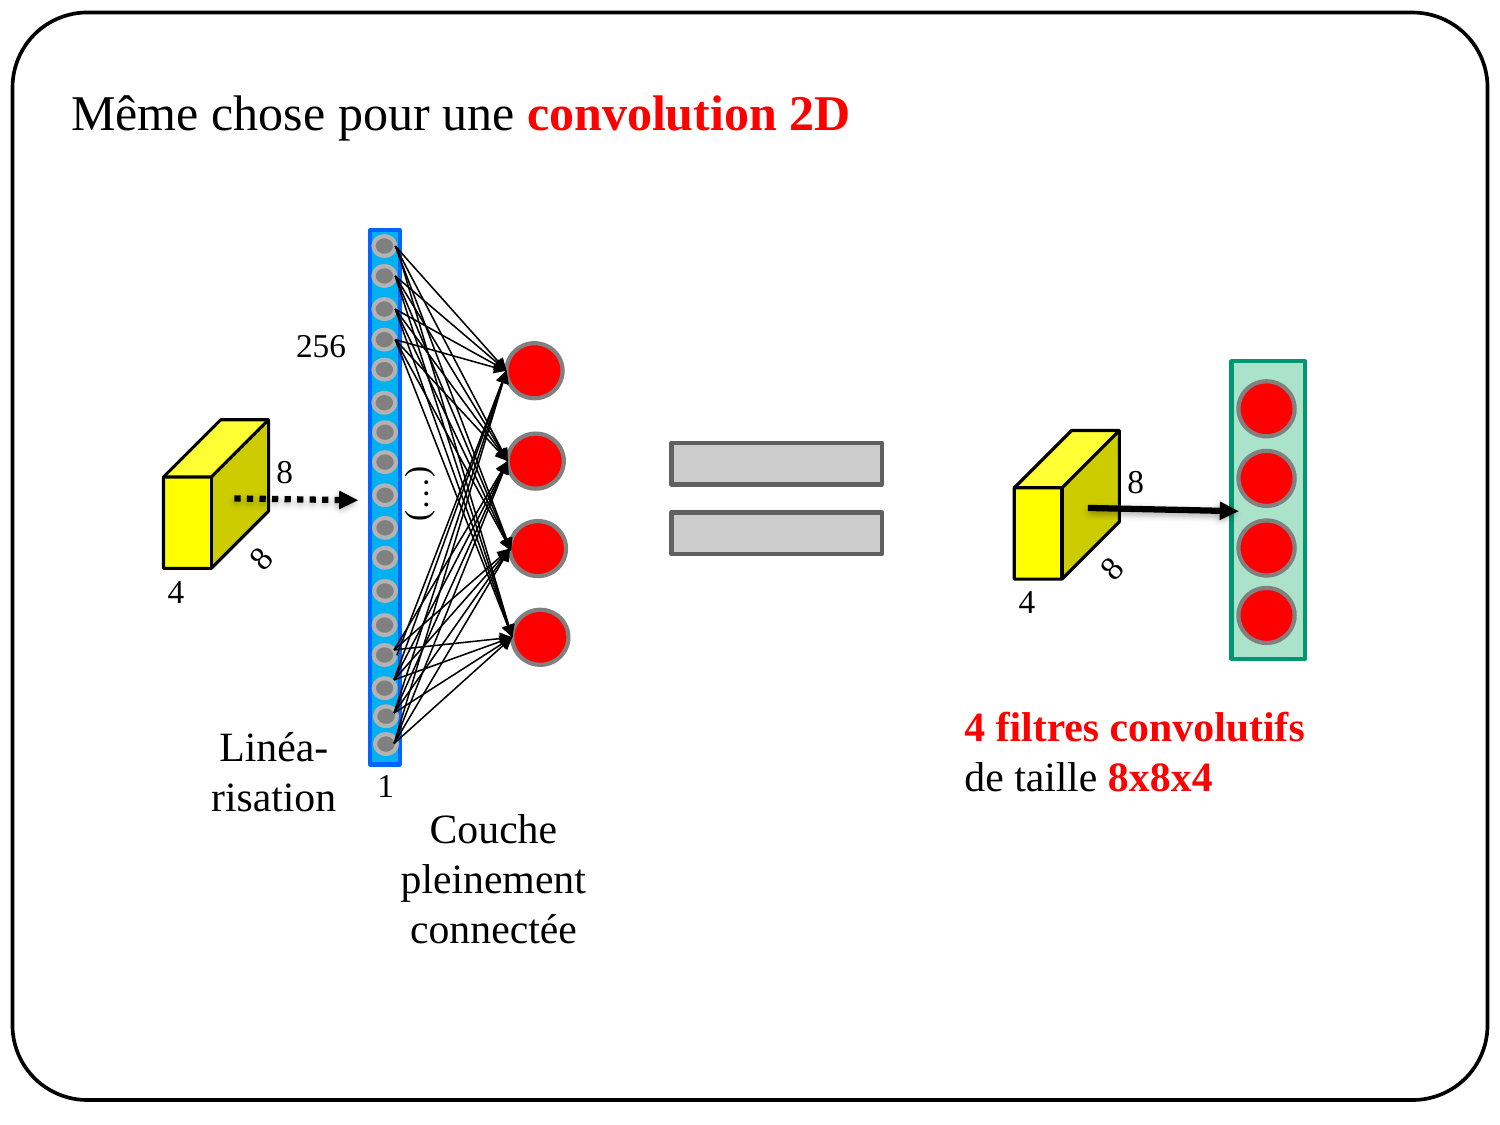

Même chose pour une convolution 2D

256

8

8
(…)

8
8

  4
  4

4 filtres convolutifs
de taille 8x8x4

Linéa-
risation

1
Couche
pleinement
connectée